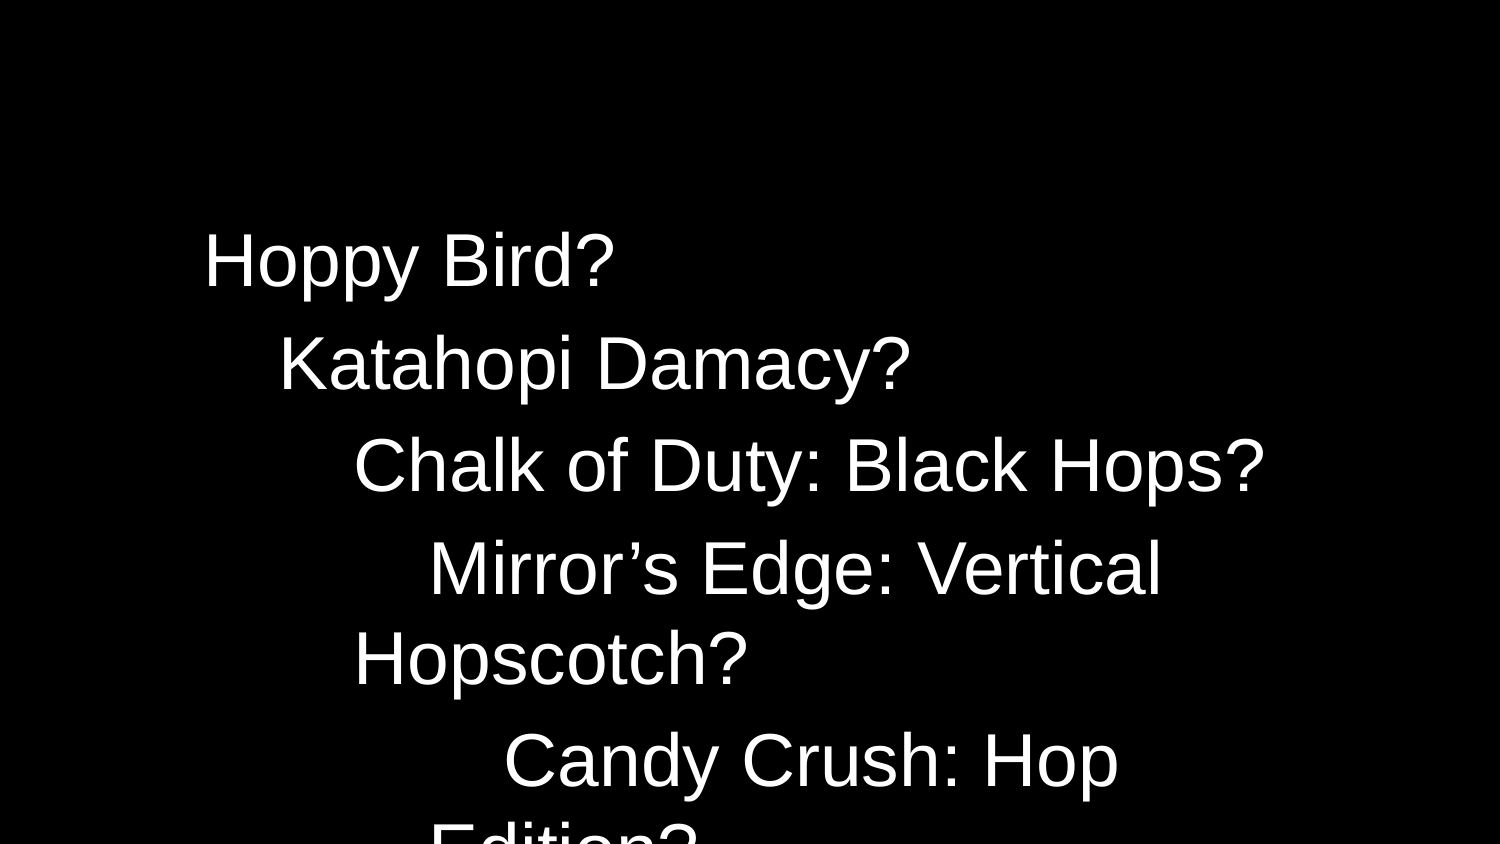

Hoppy Bird?
Katahopi Damacy?
Chalk of Duty: Black Hops?
Mirror’s Edge: Vertical Hopscotch?
Candy Crush: Hop Edition?